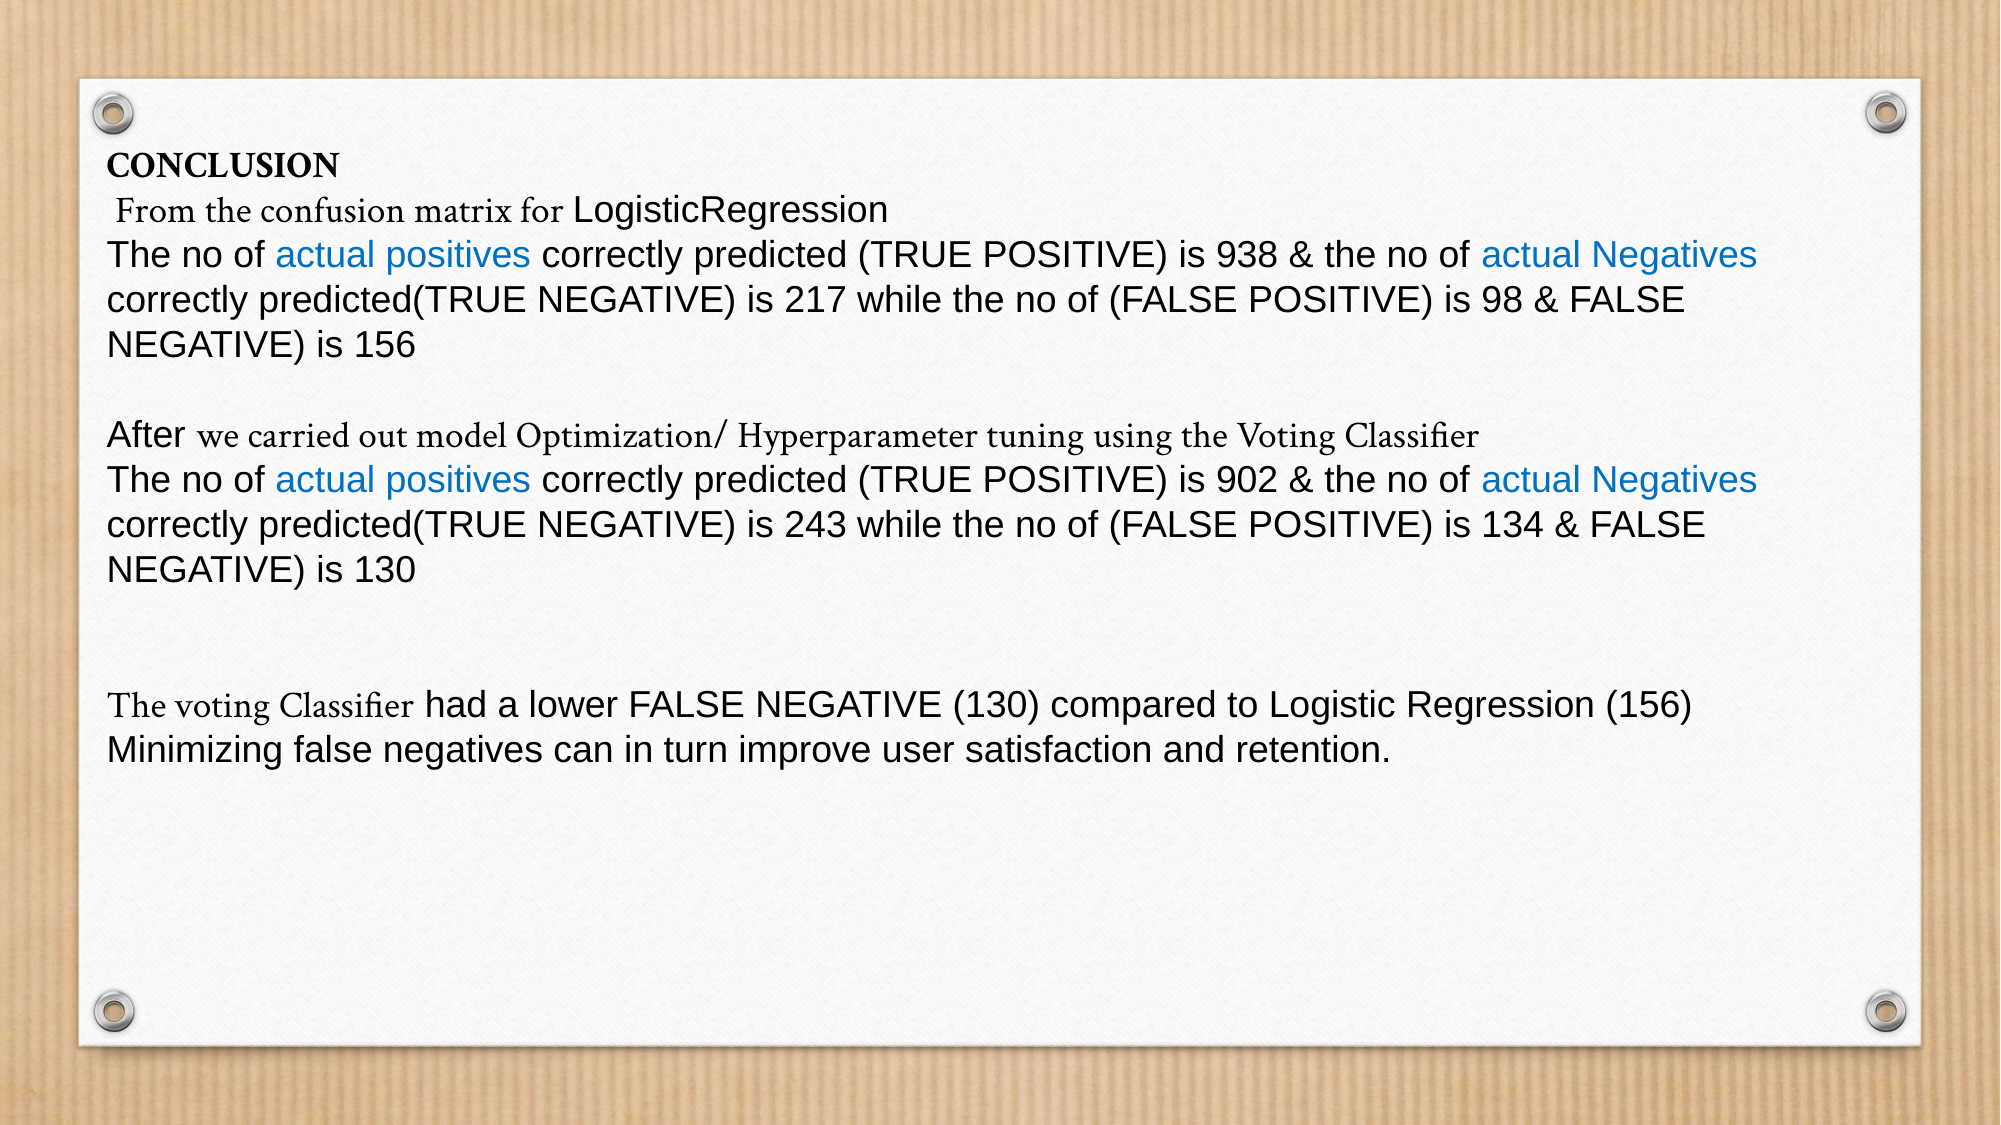

CONCLUSION
 From the confusion matrix for LogisticRegression
The no of actual positives correctly predicted (TRUE POSITIVE) is 938 & the no of actual Negatives correctly predicted(TRUE NEGATIVE) is 217 while the no of (FALSE POSITIVE) is 98 & FALSE NEGATIVE) is 156

After we carried out model Optimization/ Hyperparameter tuning using the Voting Classifier
The no of actual positives correctly predicted (TRUE POSITIVE) is 902 & the no of actual Negatives correctly predicted(TRUE NEGATIVE) is 243 while the no of (FALSE POSITIVE) is 134 & FALSE NEGATIVE) is 130

The voting Classifier had a lower FALSE NEGATIVE (130) compared to Logistic Regression (156)
Minimizing false negatives can in turn improve user satisfaction and retention.